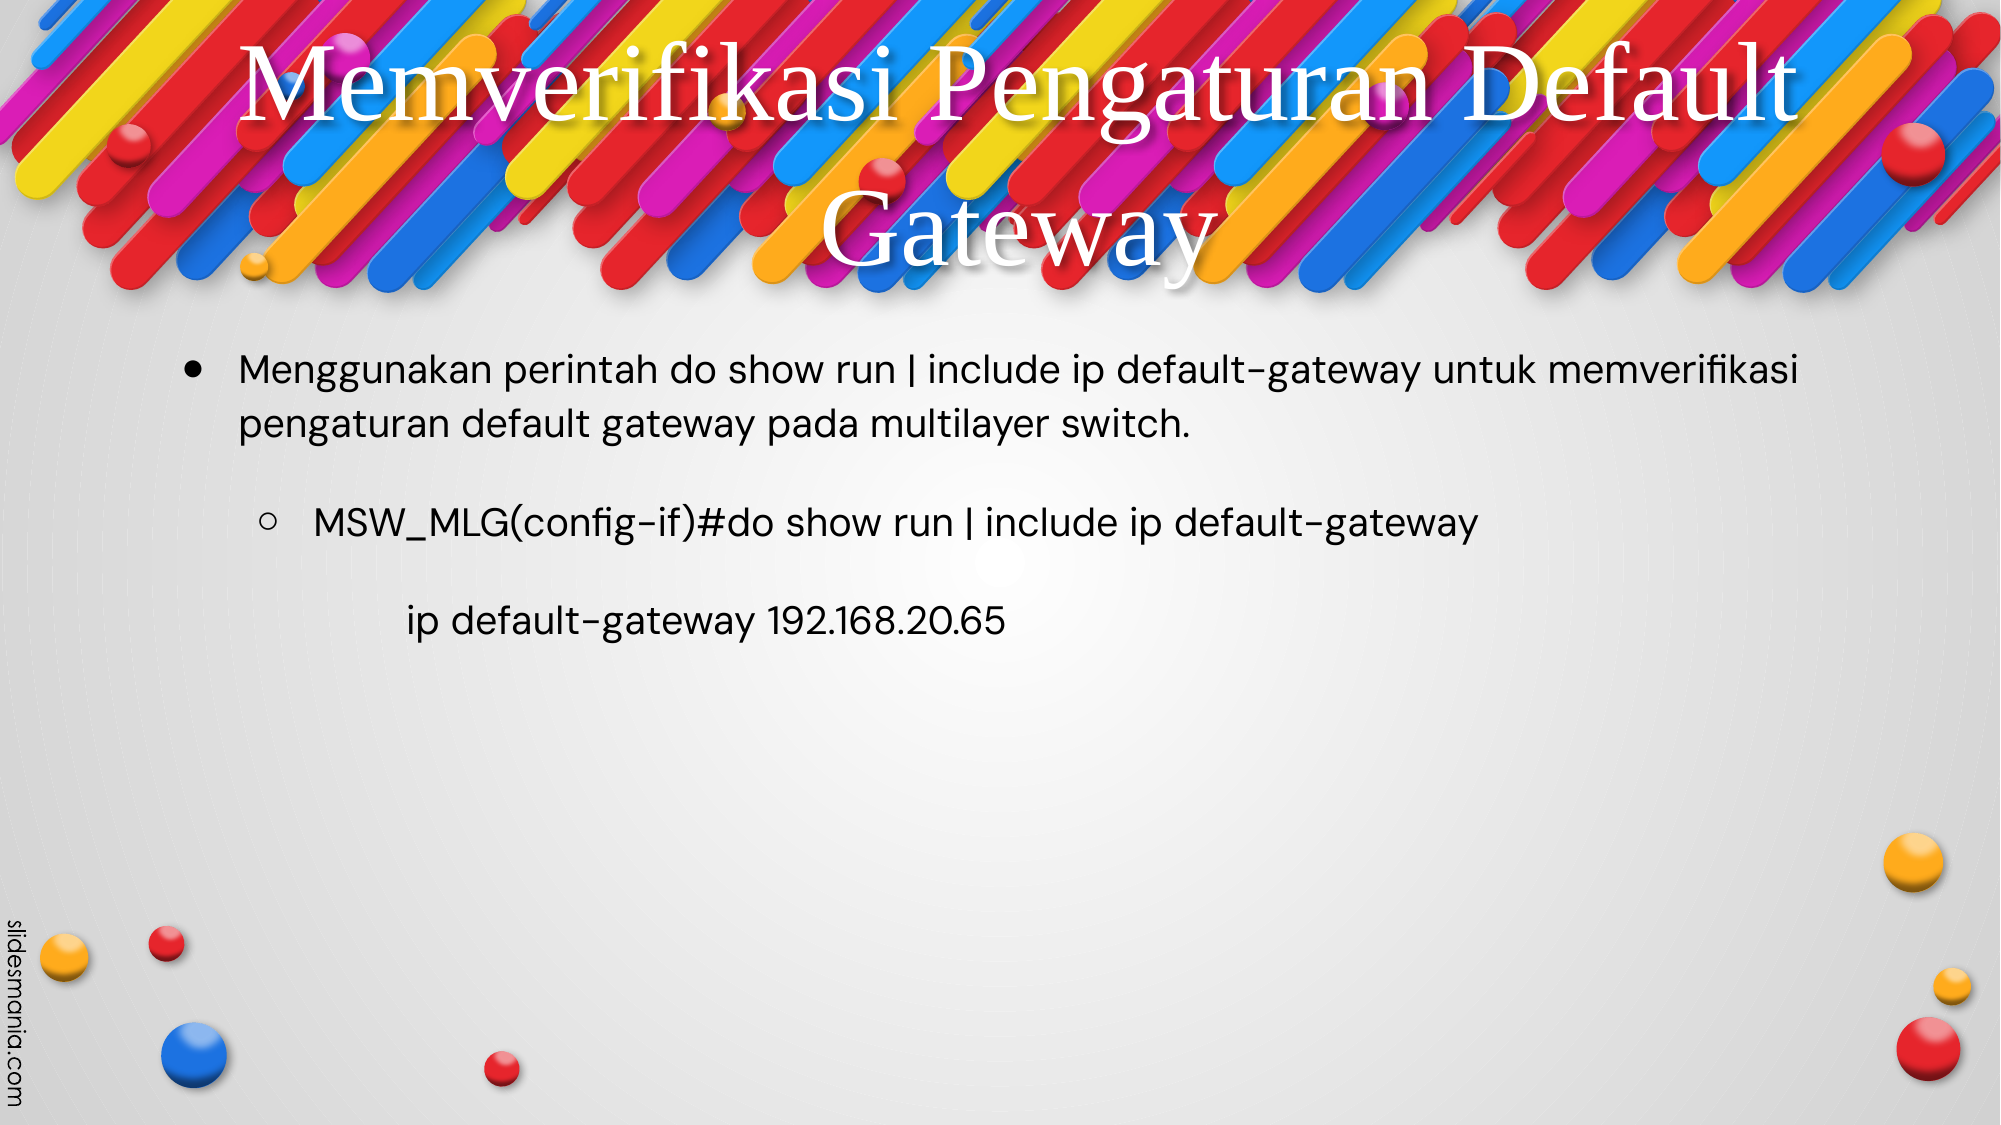

# Memverifikasi Pengaturan Default Gateway
Menggunakan perintah do show run | include ip default-gateway untuk memverifikasi pengaturan default gateway pada multilayer switch.
MSW_MLG(config-if)#do show run | include ip default-gateway
	ip default-gateway 192.168.20.65